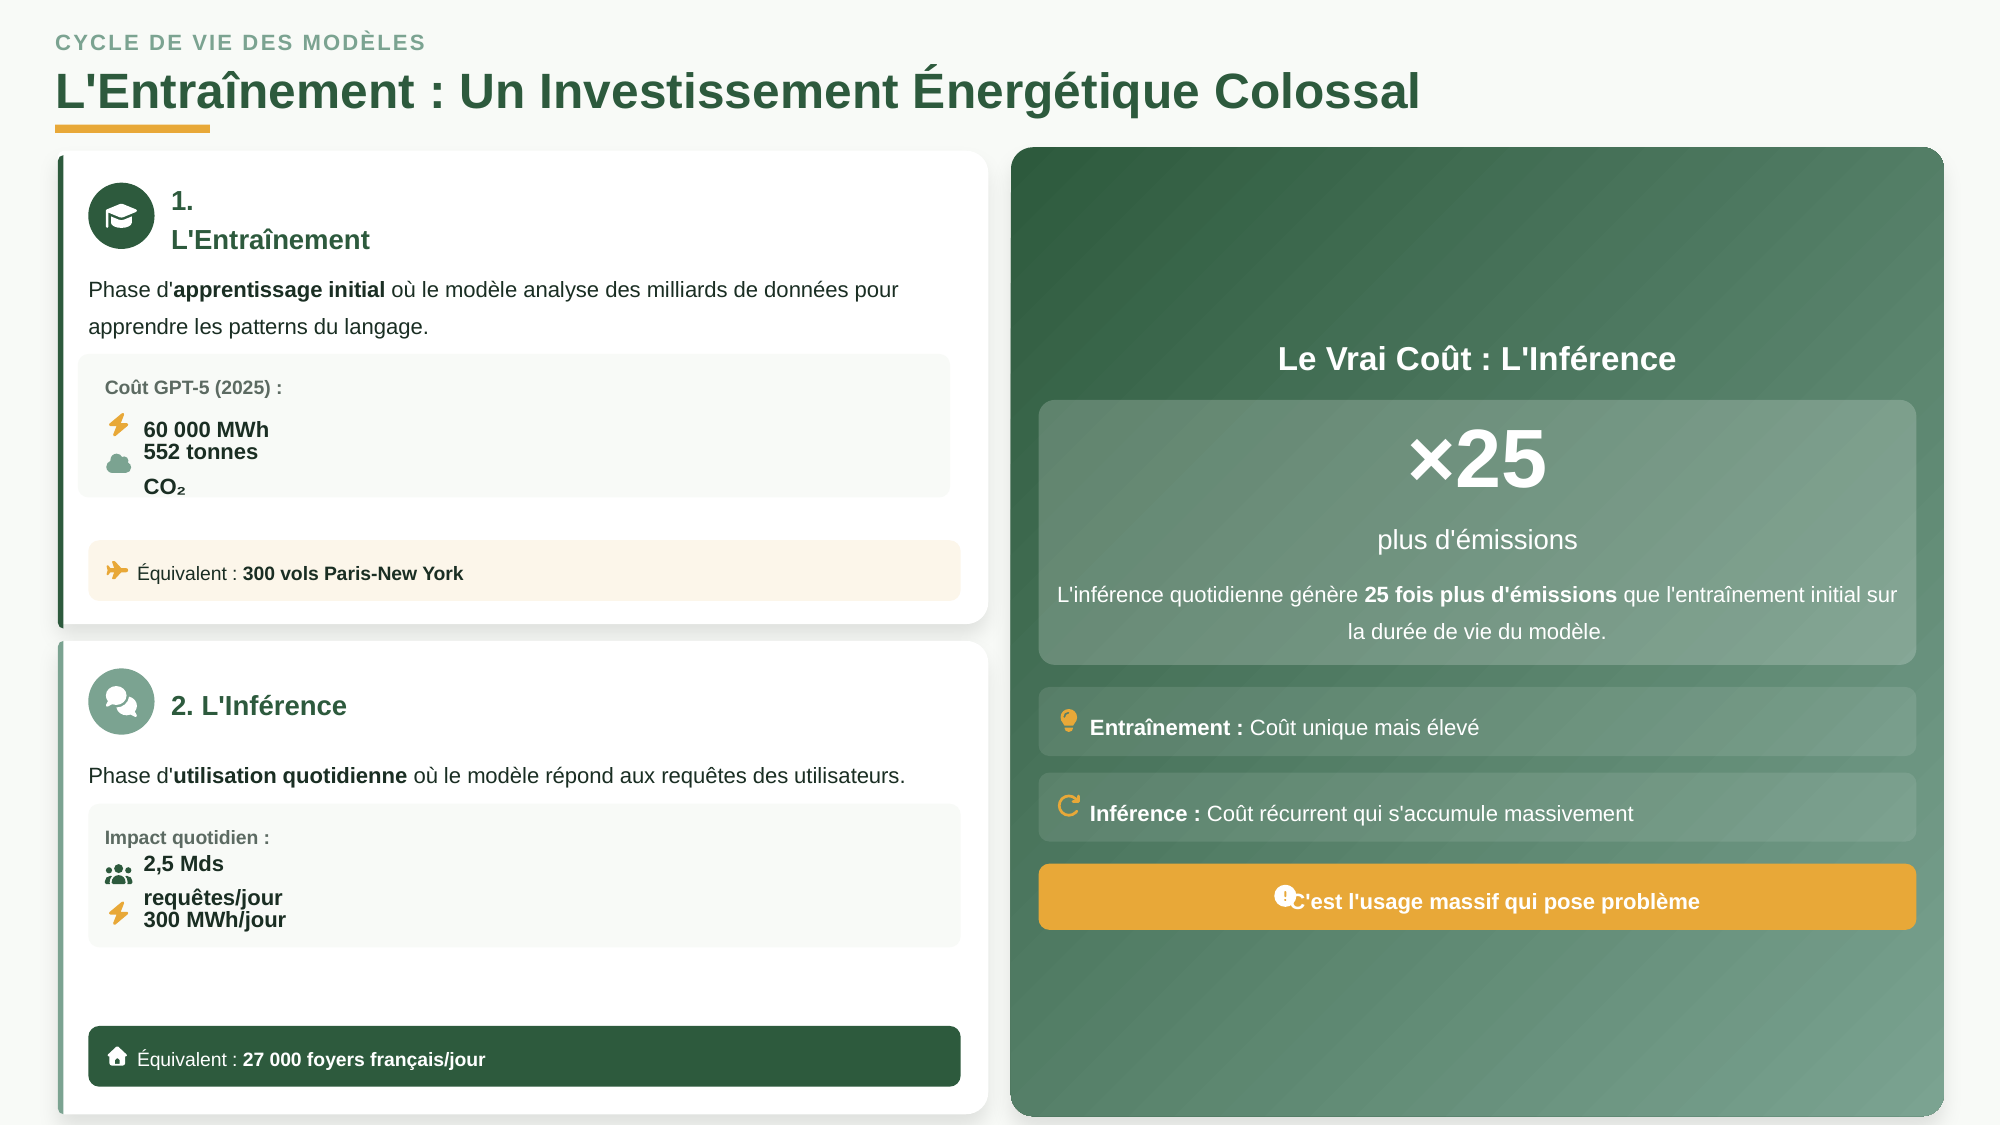

CYCLE DE VIE DES MODÈLES
L'Entraînement : Un Investissement Énergétique Colossal

1. L'Entraînement

Phase d'apprentissage initial où le modèle analyse des milliards de données pour apprendre les patterns du langage.
Le Vrai Coût : L'Inférence

Coût GPT-5 (2025) :

60 000 MWh
×25

552 tonnes CO₂
plus d'émissions

Équivalent : 300 vols Paris-New York

L'inférence quotidienne génère 25 fois plus d'émissions que l'entraînement initial sur la durée de vie du modèle.

2. L'Inférence

Entraînement : Coût unique mais élevé

Phase d'utilisation quotidienne où le modèle répond aux requêtes des utilisateurs.

Inférence : Coût récurrent qui s'accumule massivement

Impact quotidien :

2,5 Mds requêtes/jour

C'est l'usage massif qui pose problème

300 MWh/jour

Équivalent : 27 000 foyers français/jour